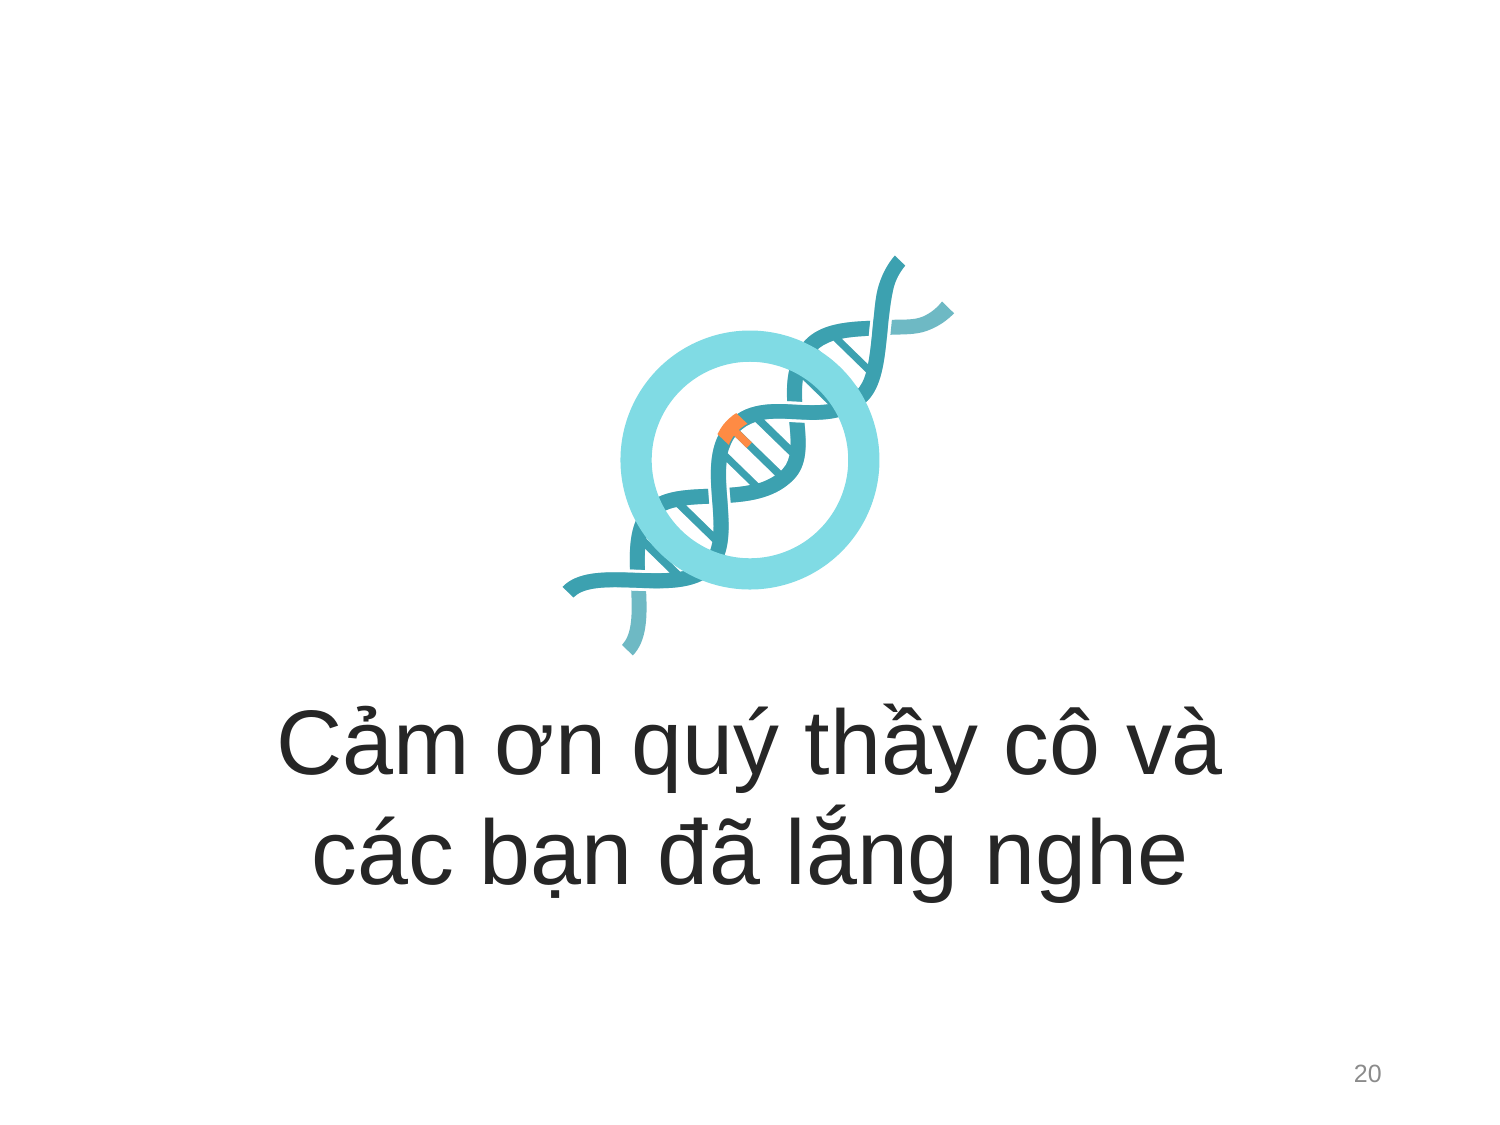

Cảm ơn quý thầy cô và
các bạn đã lắng nghe
20